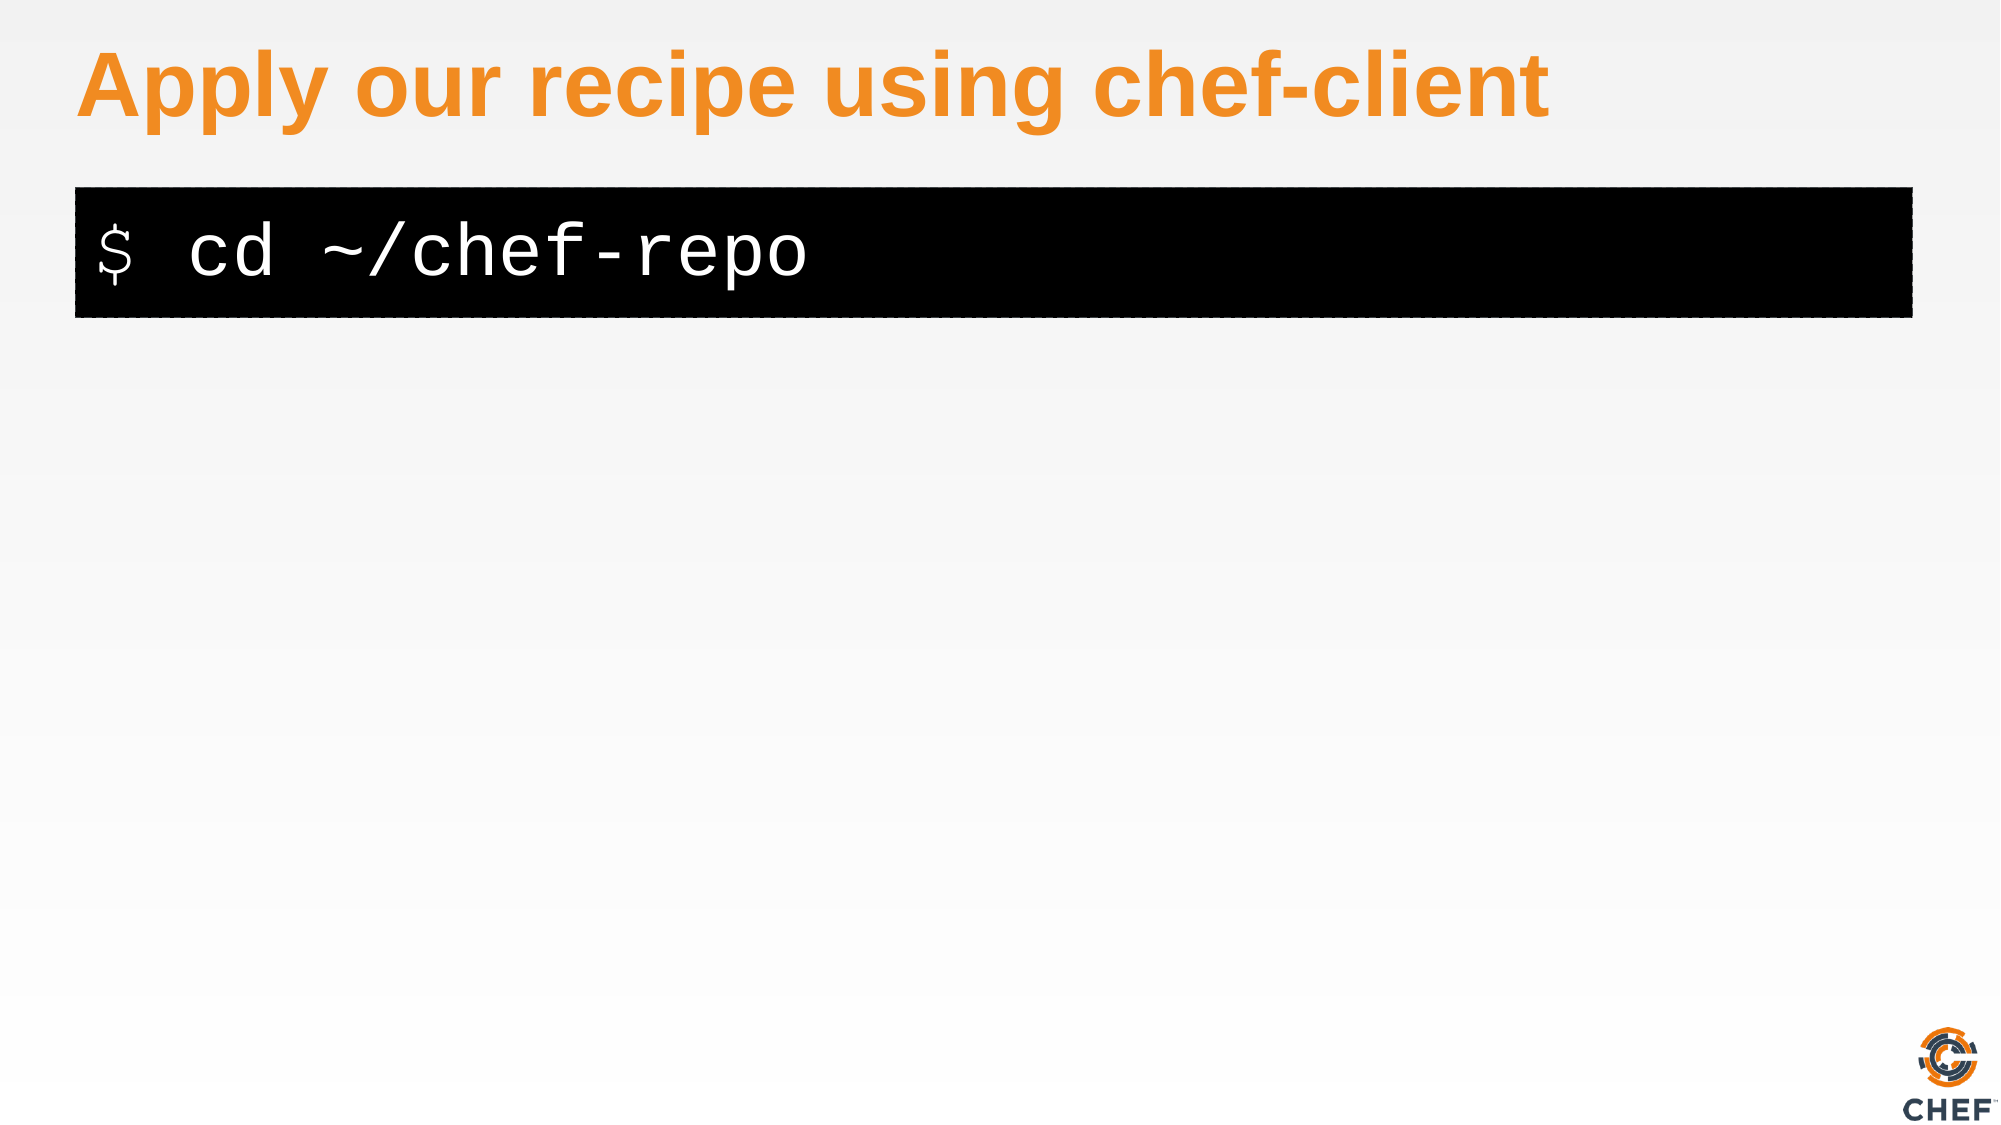

# Apply our recipe using chef-client
cd ~/chef-repo